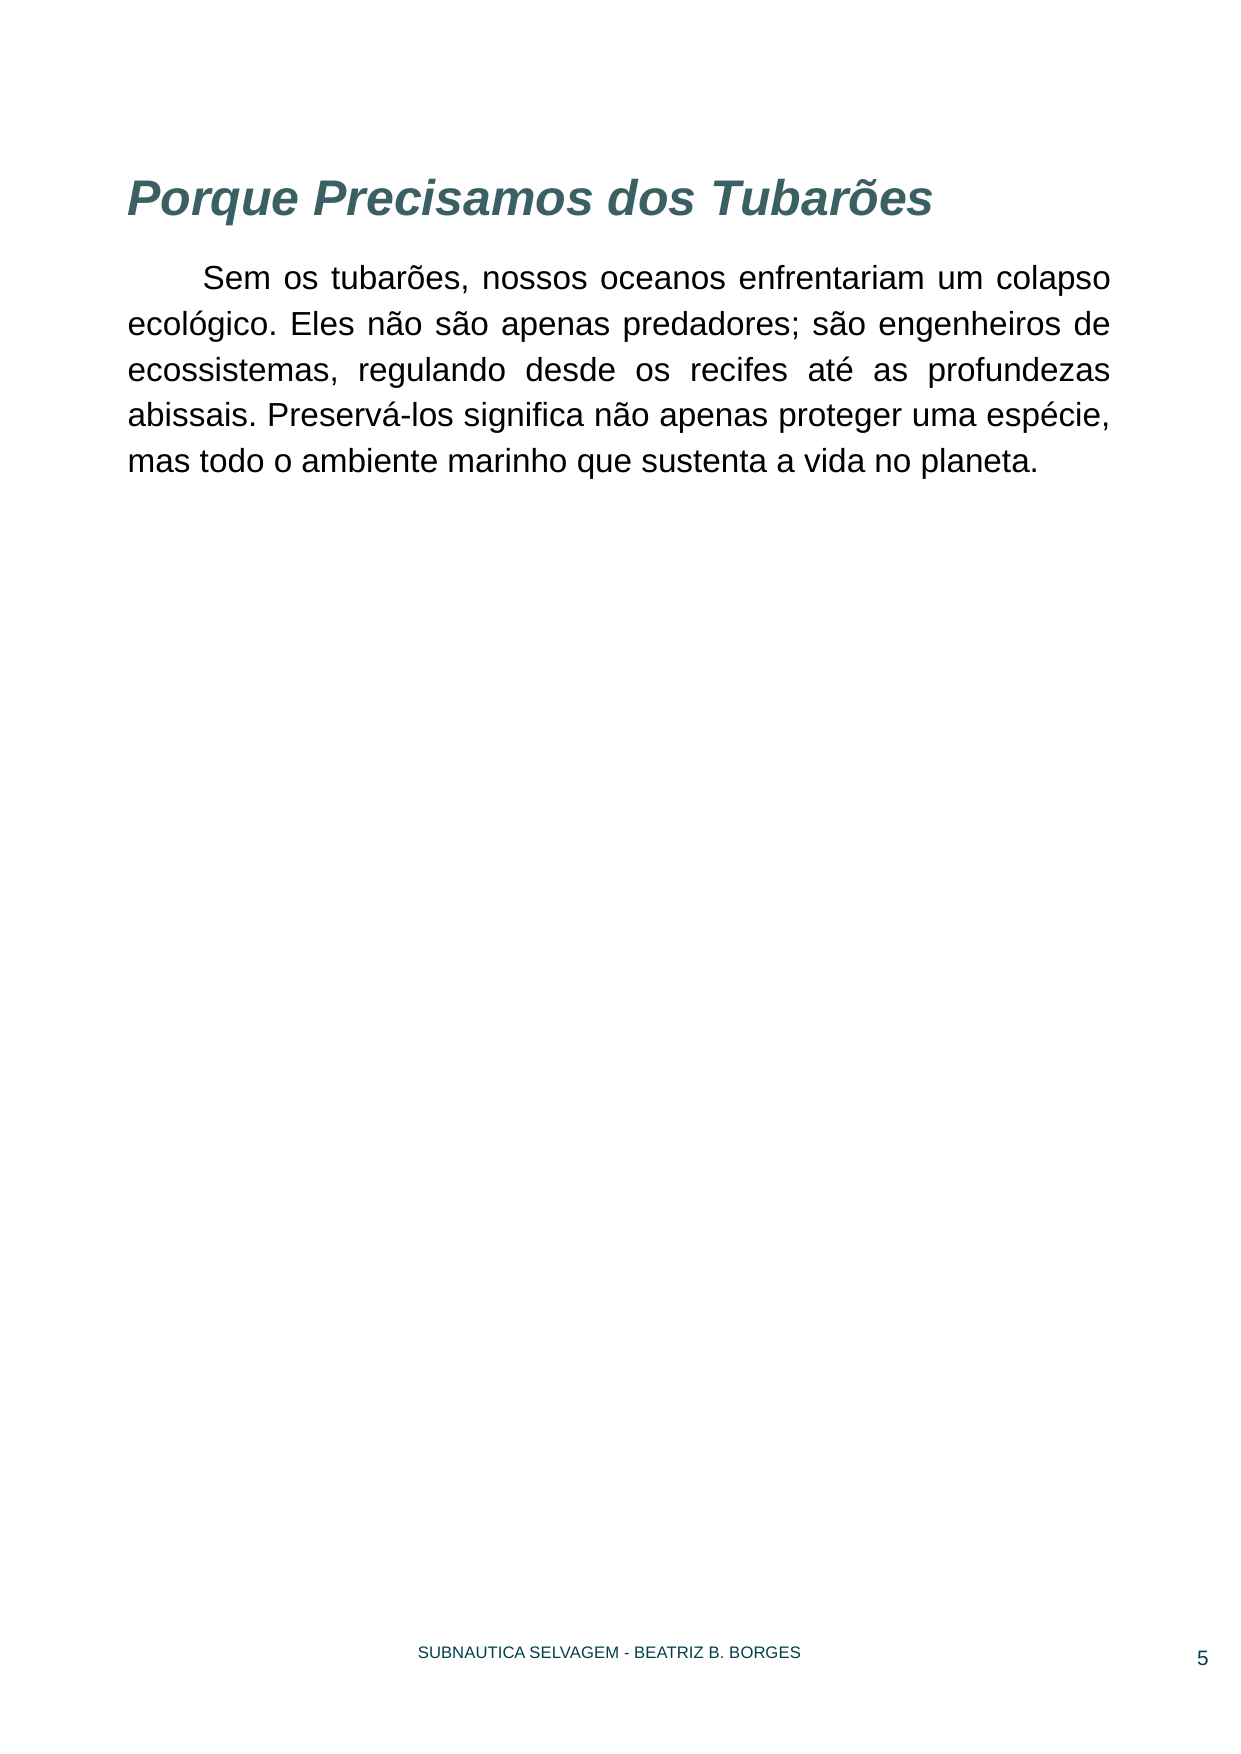

Porque Precisamos dos Tubarões
Sem os tubarões, nossos oceanos enfrentariam um colapso ecológico. Eles não são apenas predadores; são engenheiros de ecossistemas, regulando desde os recifes até as profundezas abissais. Preservá-los significa não apenas proteger uma espécie, mas todo o ambiente marinho que sustenta a vida no planeta.

5
SUBNAUTICA SELVAGEM - BEATRIZ B. BORGES